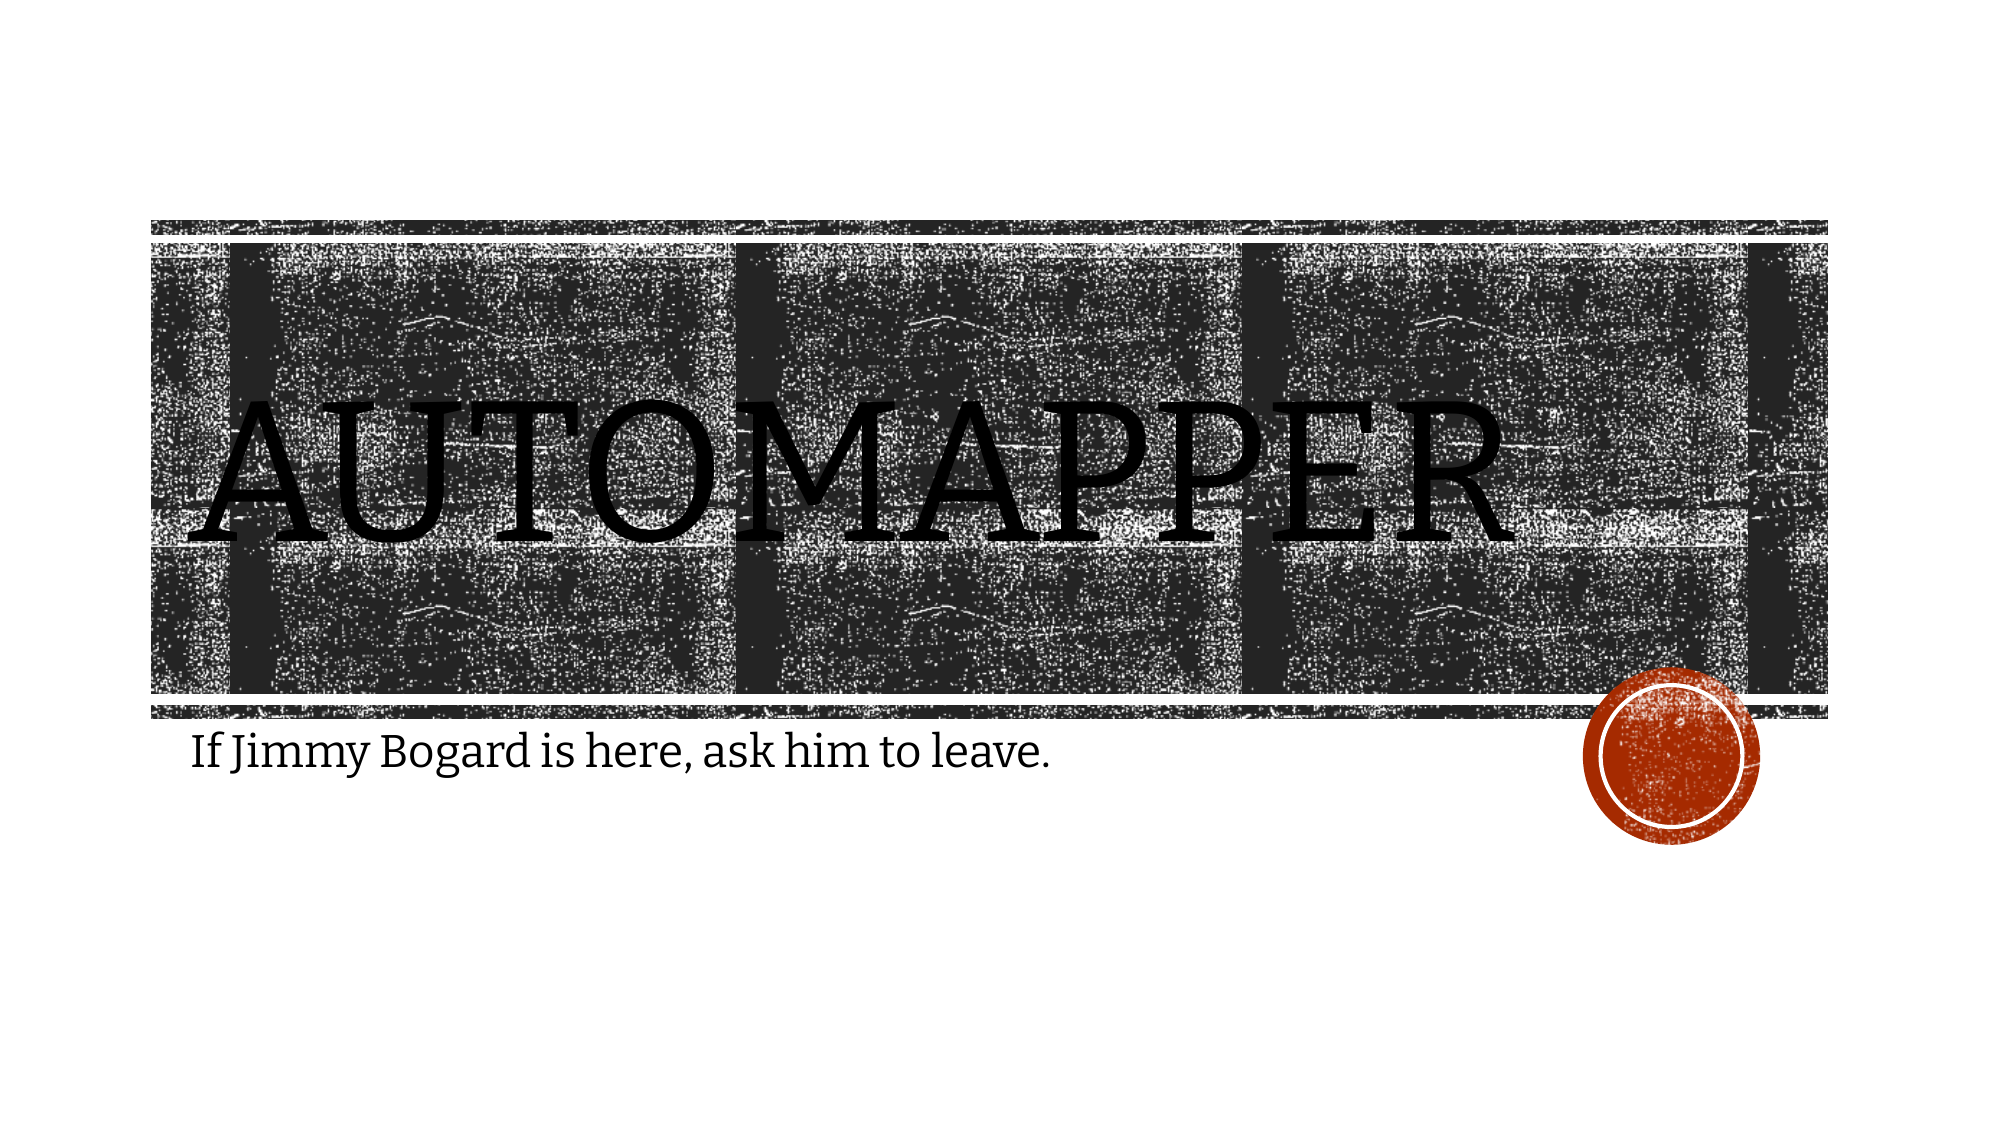

# Automapper
If Jimmy Bogard is here, ask him to leave.